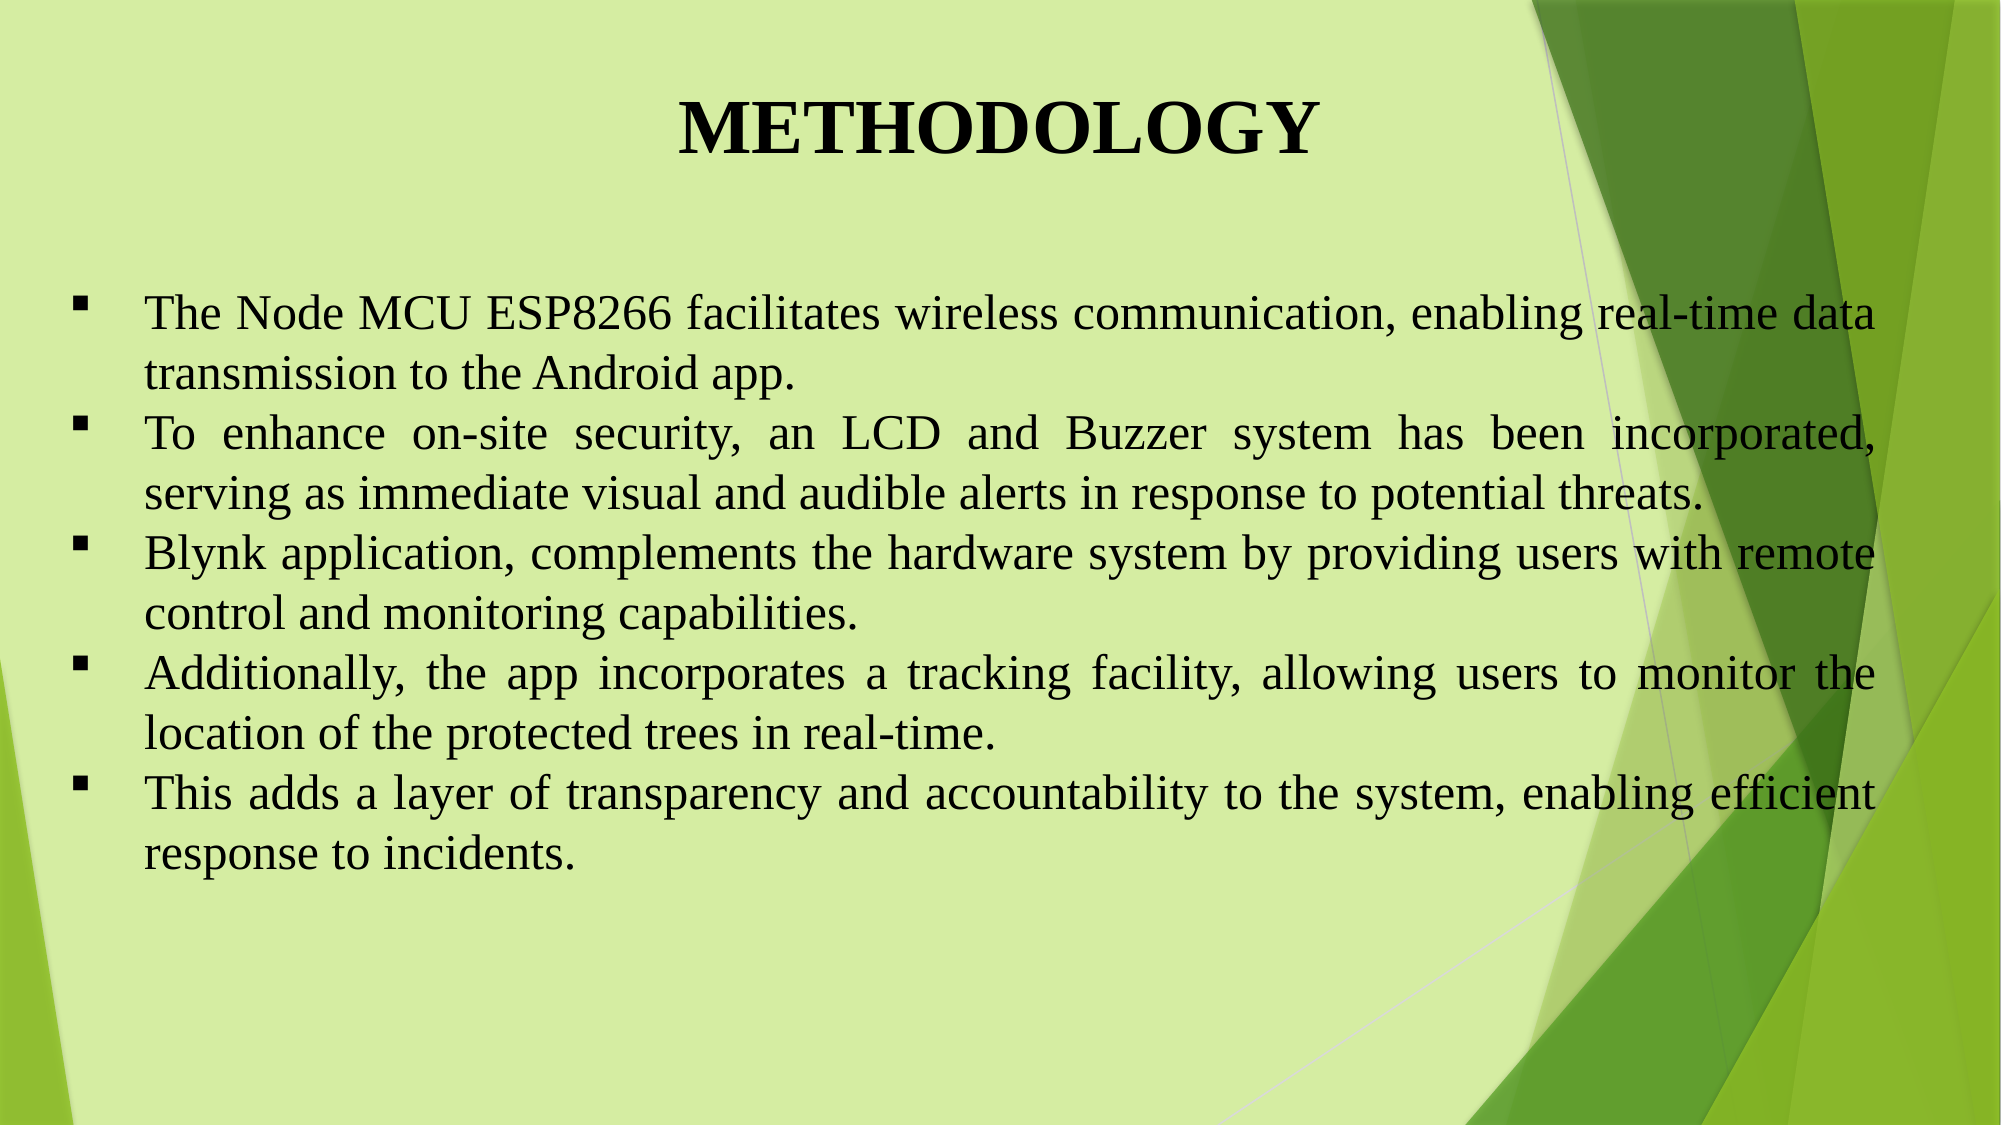

# METHODOLOGY
The Node MCU ESP8266 facilitates wireless communication, enabling real-time data transmission to the Android app.
To enhance on-site security, an LCD and Buzzer system has been incorporated, serving as immediate visual and audible alerts in response to potential threats.
Blynk application, complements the hardware system by providing users with remote control and monitoring capabilities.
Additionally, the app incorporates a tracking facility, allowing users to monitor the location of the protected trees in real-time.
This adds a layer of transparency and accountability to the system, enabling efficient response to incidents.